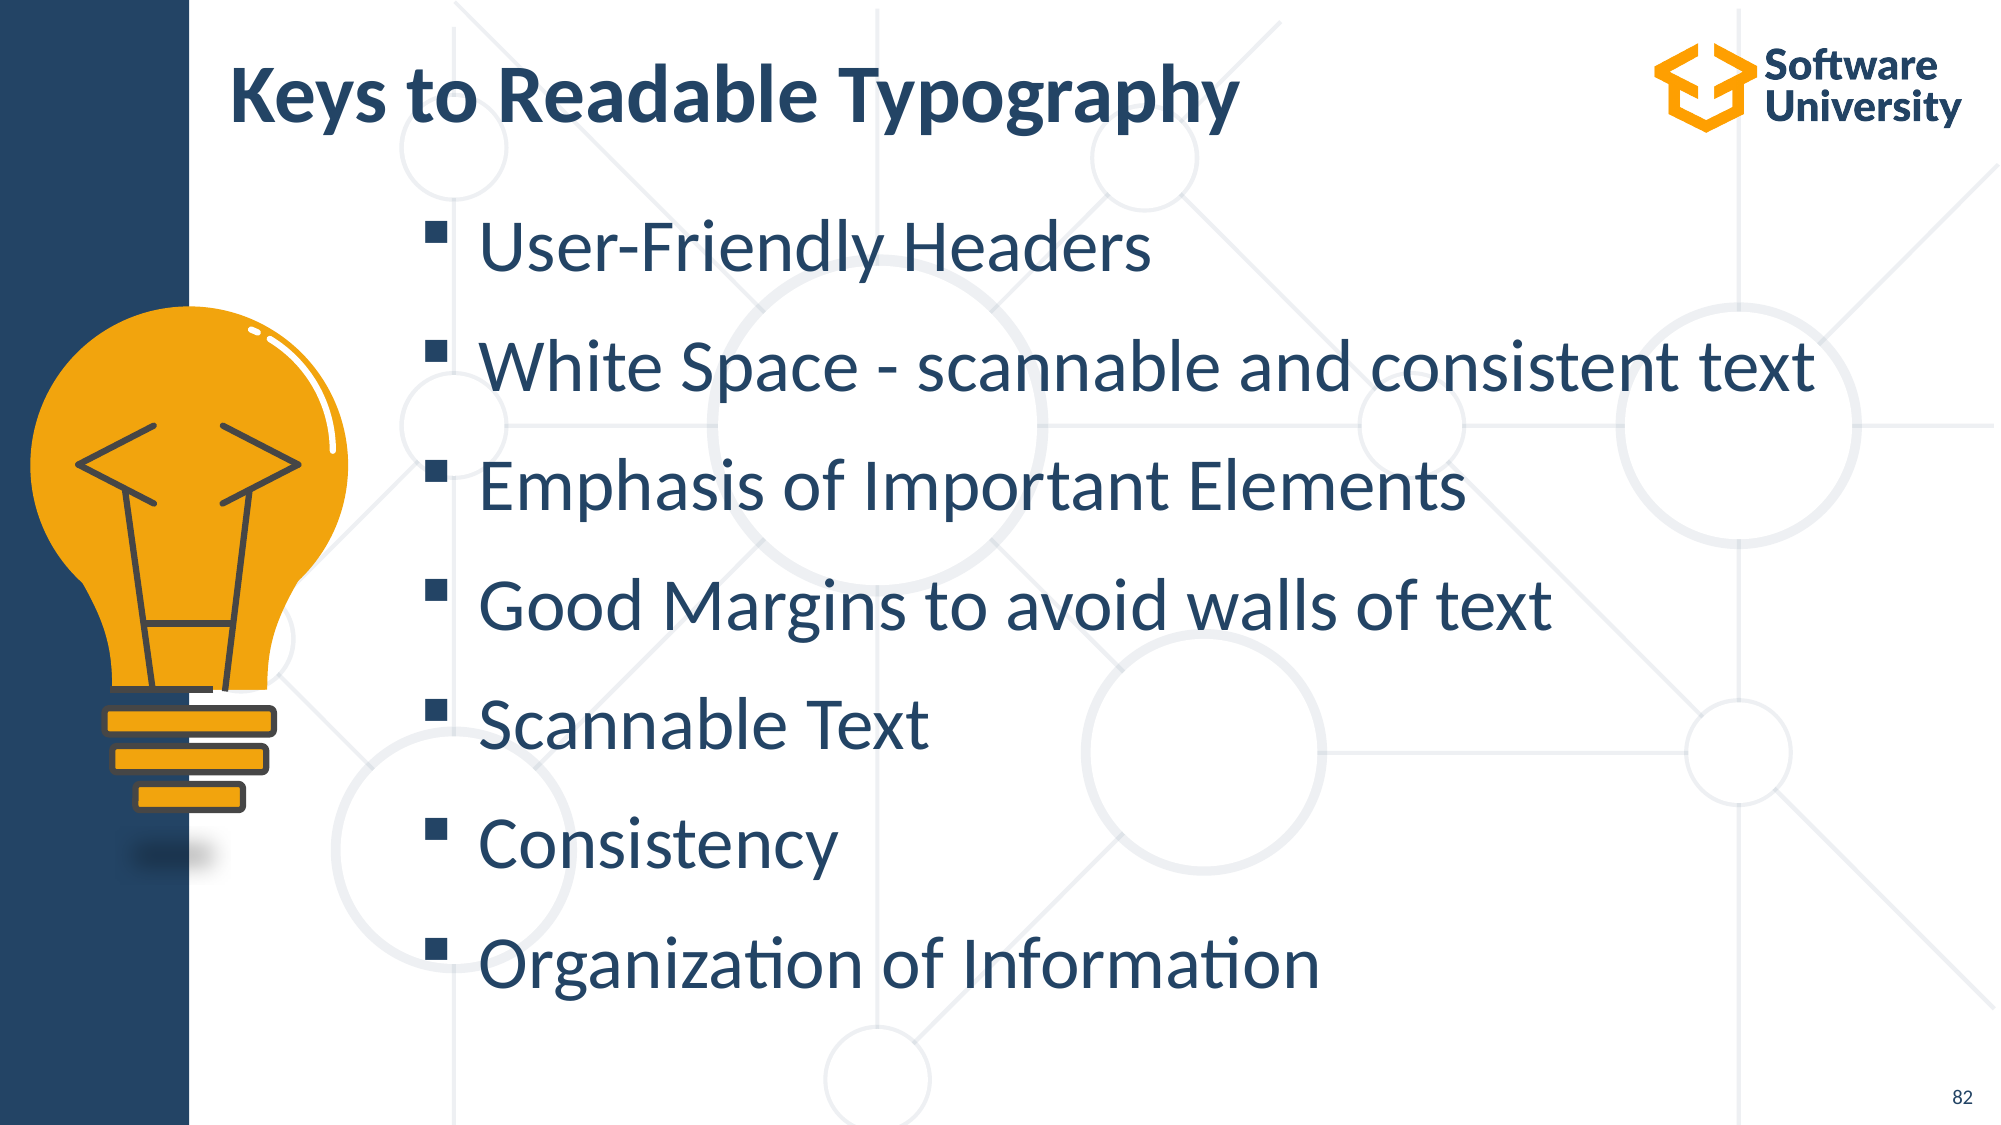

# Keys to Readable Typography
User-Friendly Headers
White Space - scannable and consistent text
Emphasis of Important Elements
Good Margins to avoid walls of text
Scannable Text
Consistency
Organization of Information

82